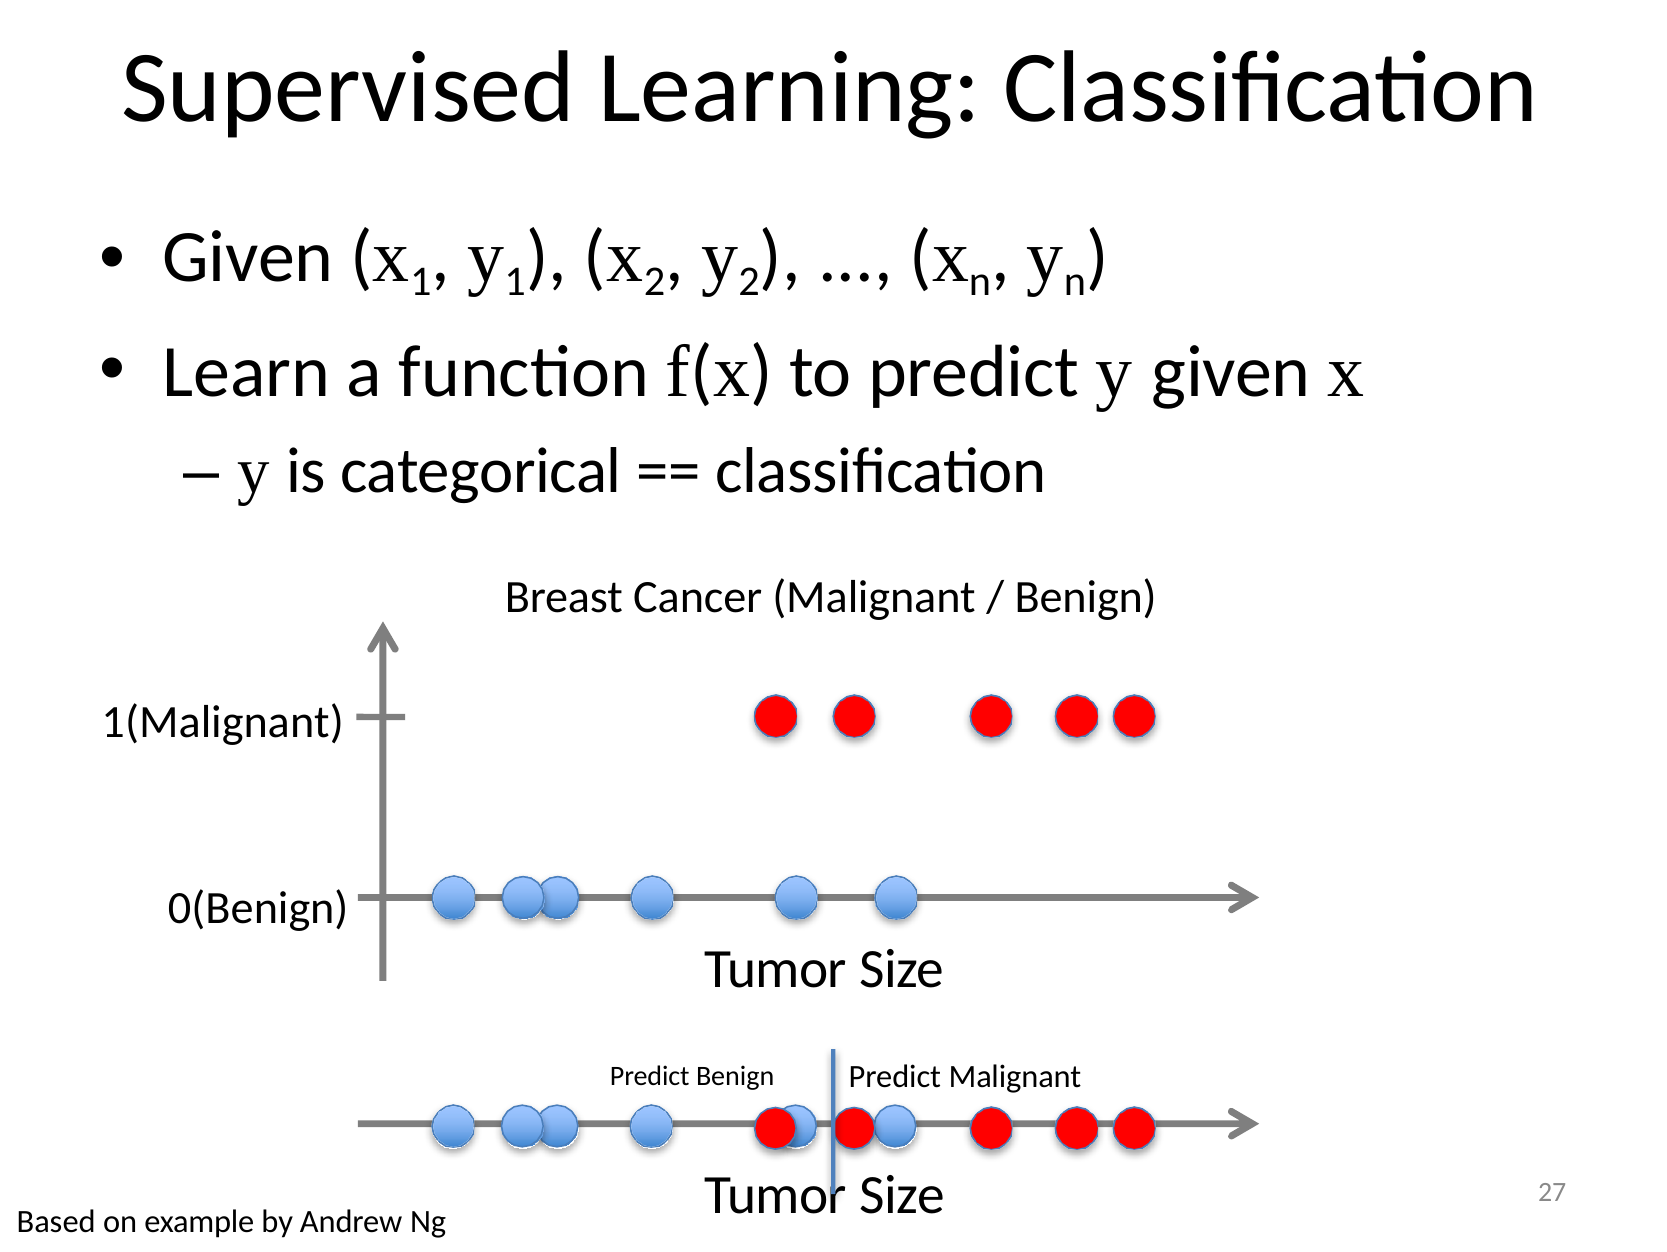

# Supervised Learning: Classification
Given (x1, y1), (x2, y2), ..., (xn, yn)
Learn a function f(x) to predict y given x
– y is categorical == classification
Breast Cancer (Malignant / Benign)

1(Malignant)

0(Benign)

Tumor Size
Predict Benign	Predict Malignant

Tumor Size
27
Based on example by Andrew Ng